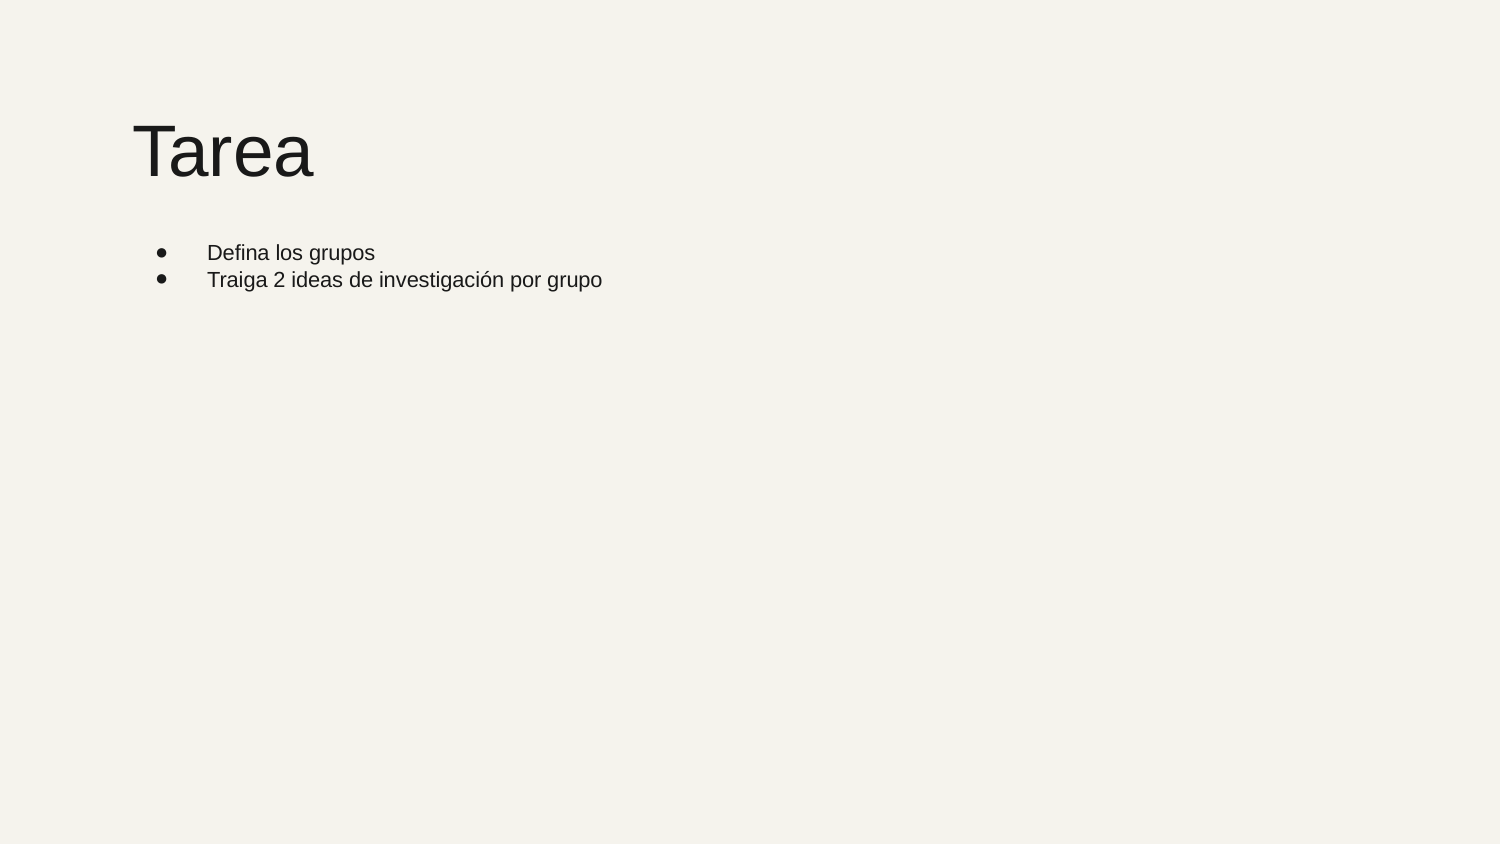

49
# Tarea

Defina los grupos
Traiga 2 ideas de investigación por grupo